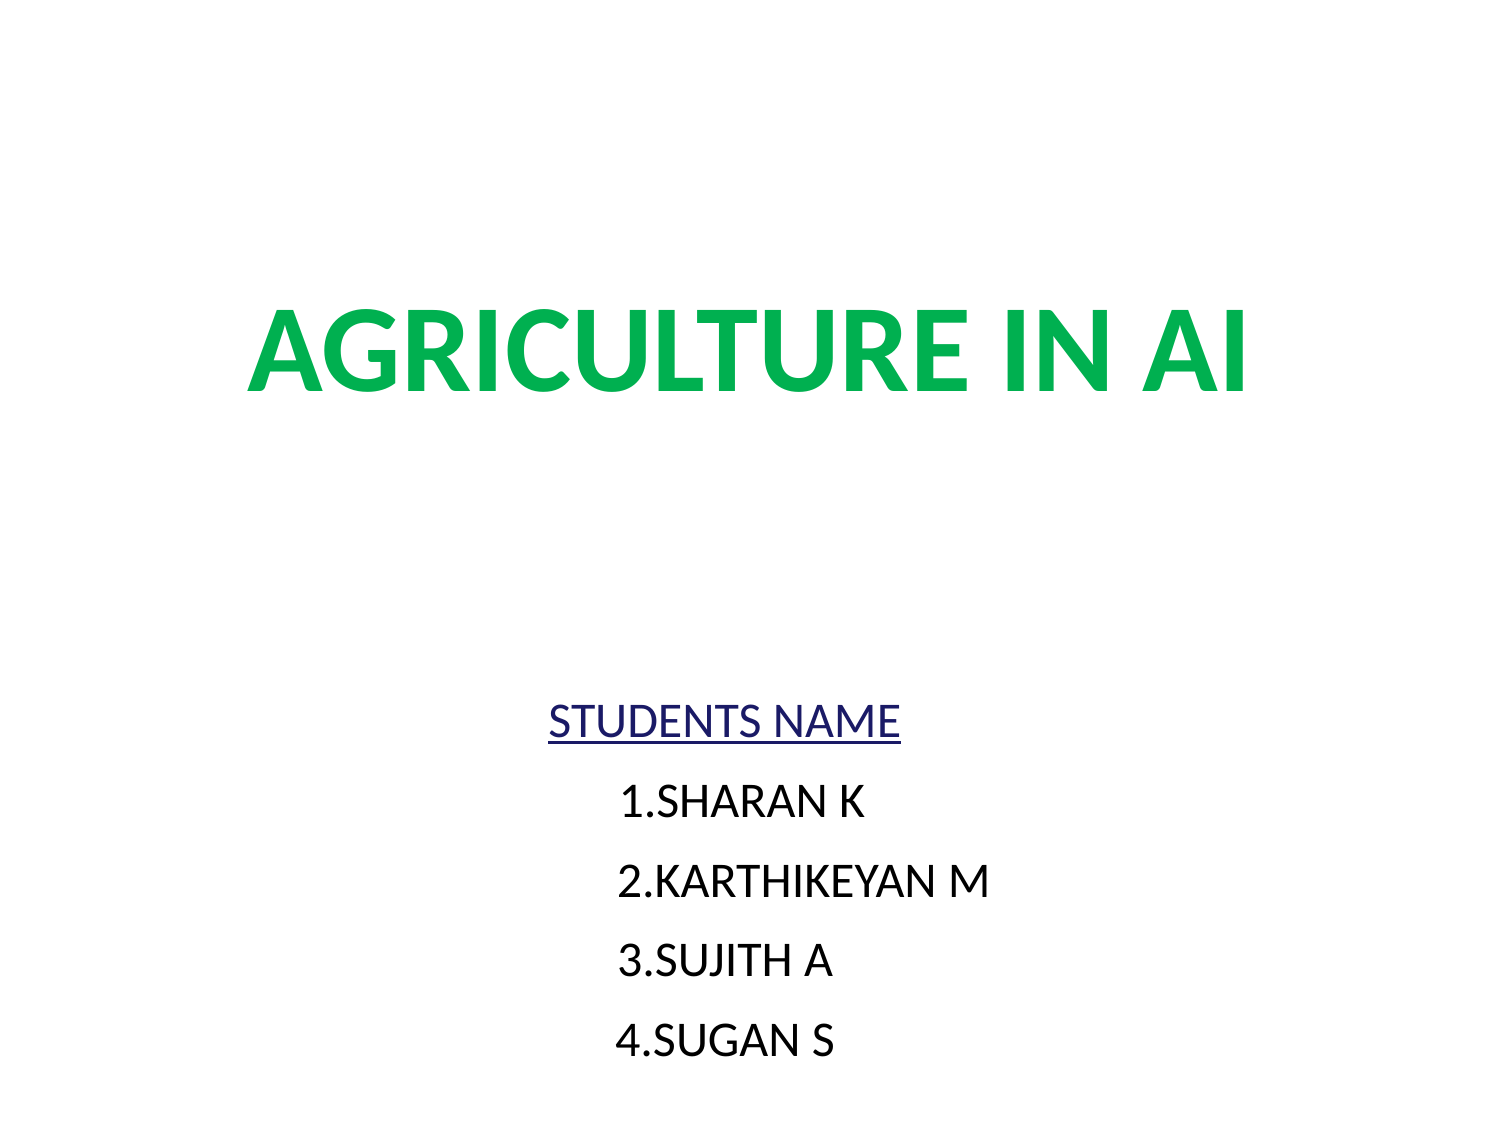

# AGRICULTURE IN AI
STUDENTS NAME
   1.SHARAN K
              2.KARTHIKEYAN M
3.SUJITH A
4.SUGAN S